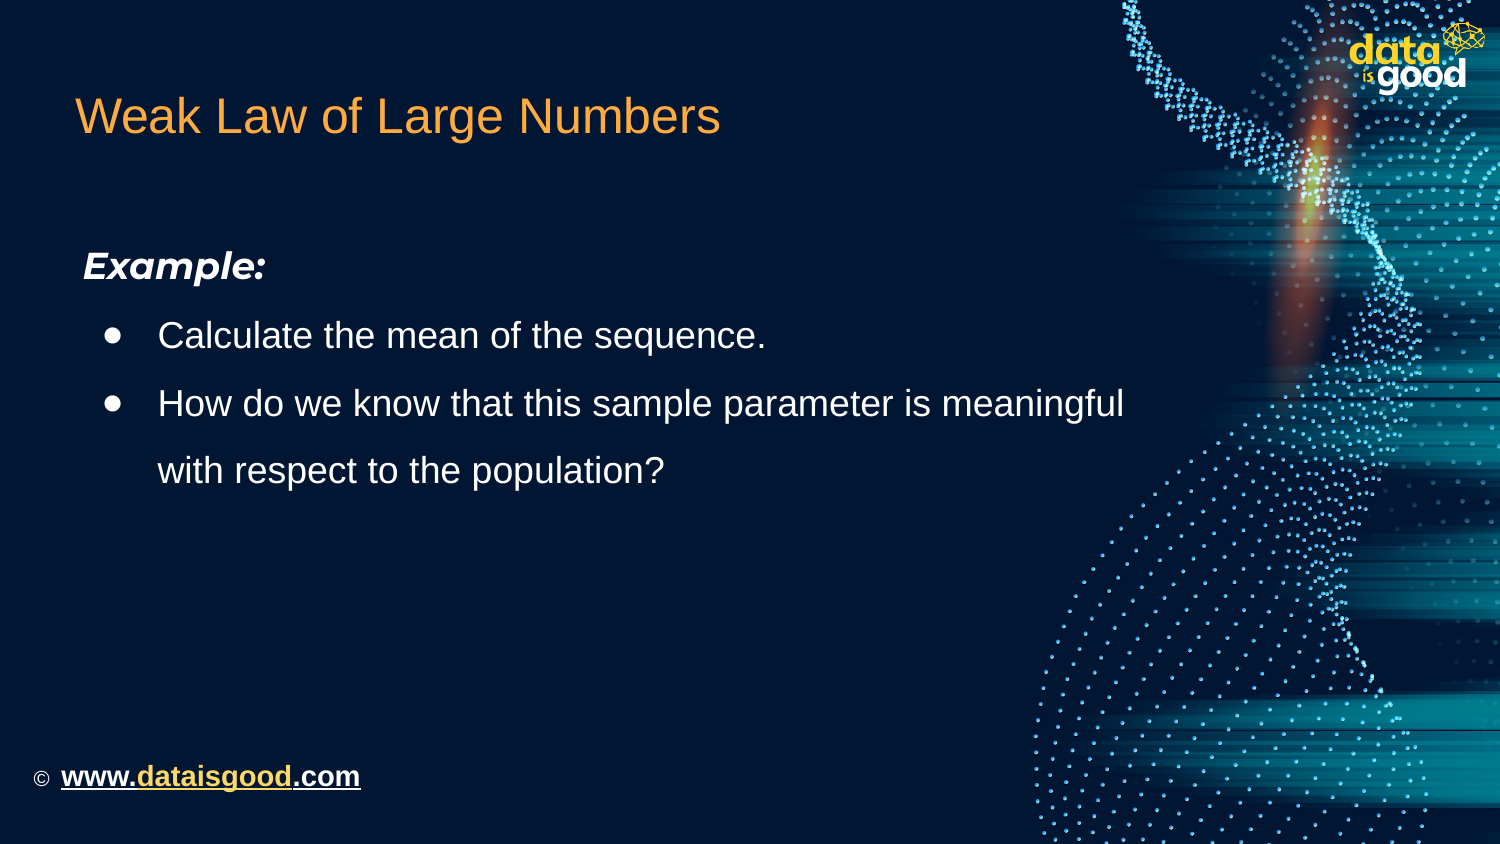

# Weak Law of Large Numbers
Example:
Calculate the mean of the sequence.
How do we know that this sample parameter is meaningful with respect to the population?